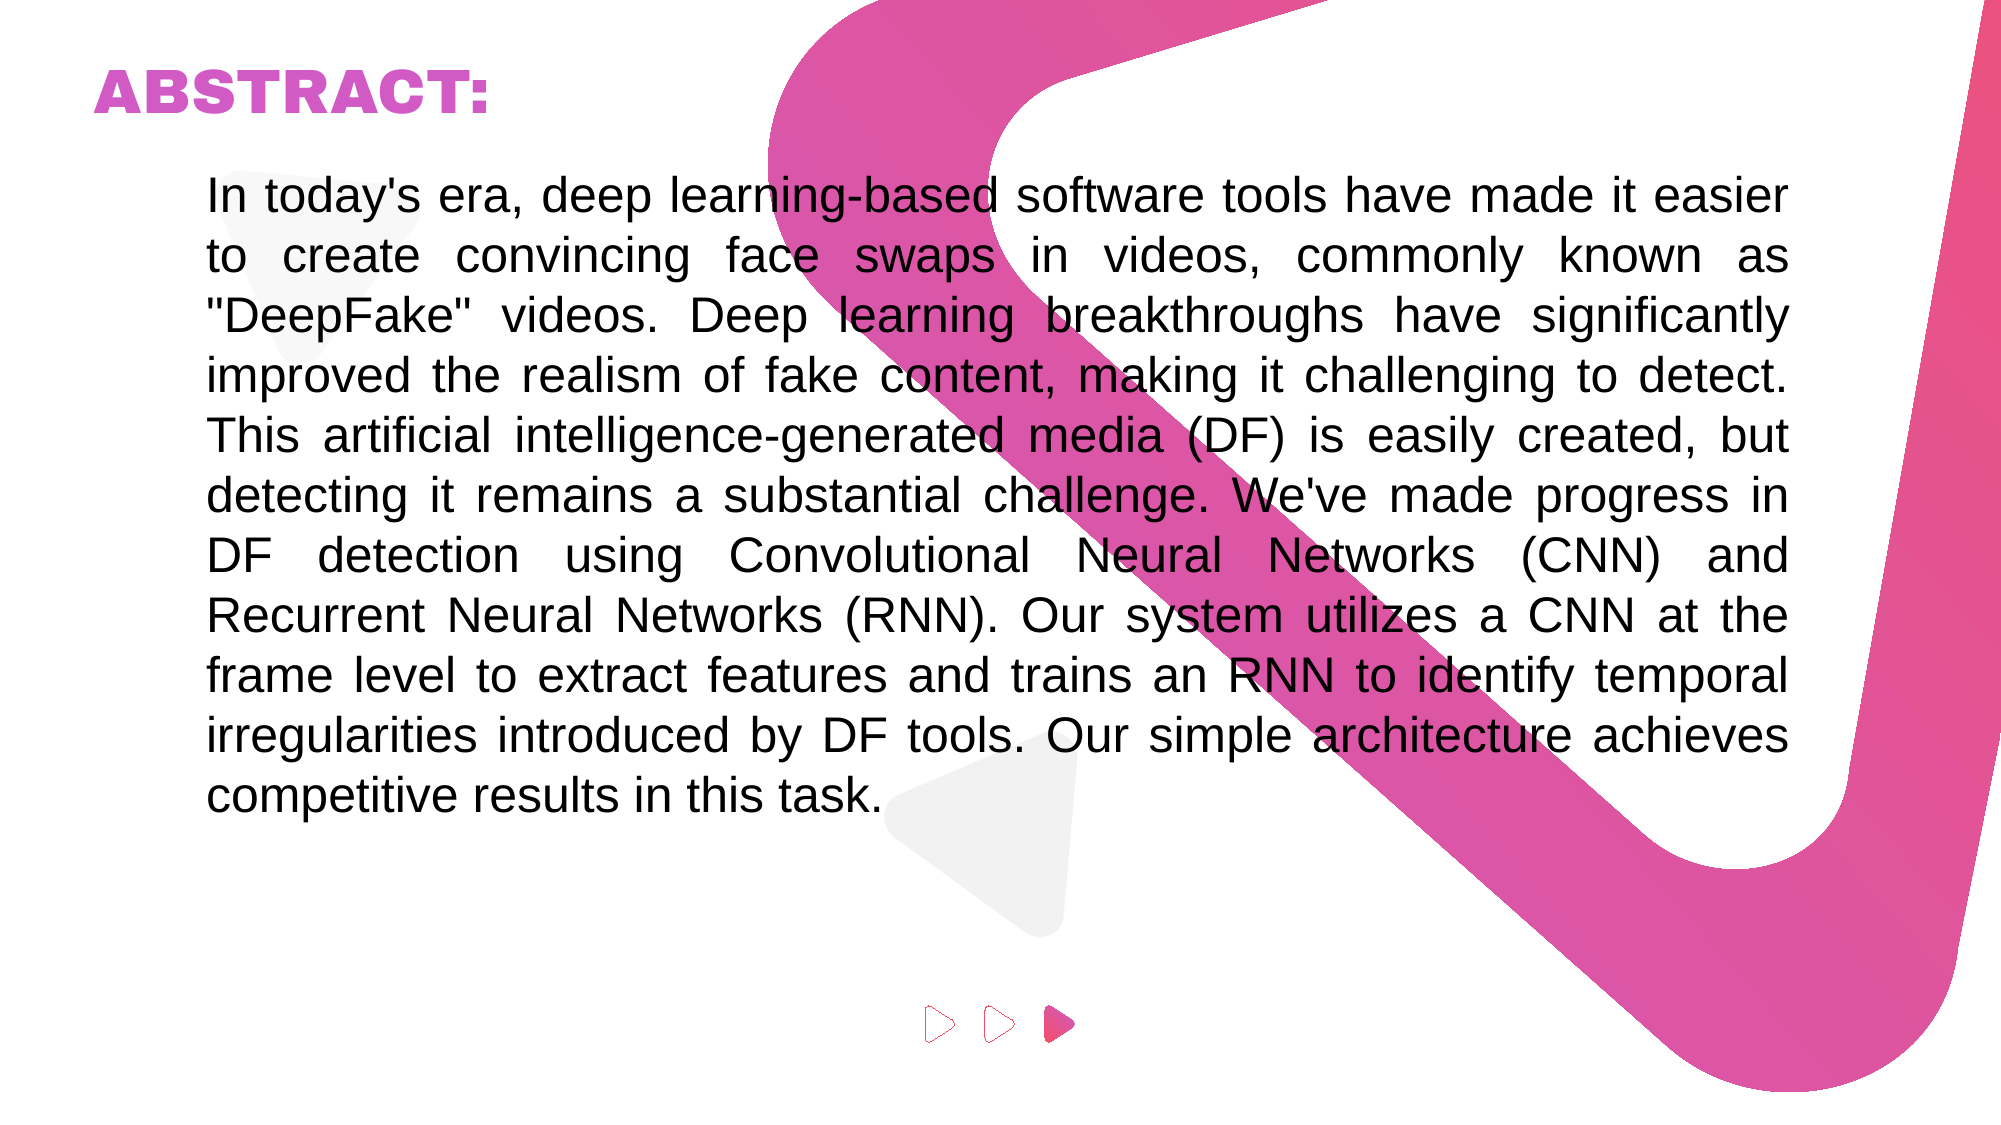

ABSTRACT:

In today's era, deep learning-based software tools have made it easier to create convincing face swaps in videos, commonly known as "DeepFake" videos. Deep learning breakthroughs have significantly improved the realism of fake content, making it challenging to detect. This artificial intelligence-generated media (DF) is easily created, but detecting it remains a substantial challenge. We've made progress in DF detection using Convolutional Neural Networks (CNN) and Recurrent Neural Networks (RNN). Our system utilizes a CNN at the frame level to extract features and trains an RNN to identify temporal irregularities introduced by DF tools. Our simple architecture achieves competitive results in this task.